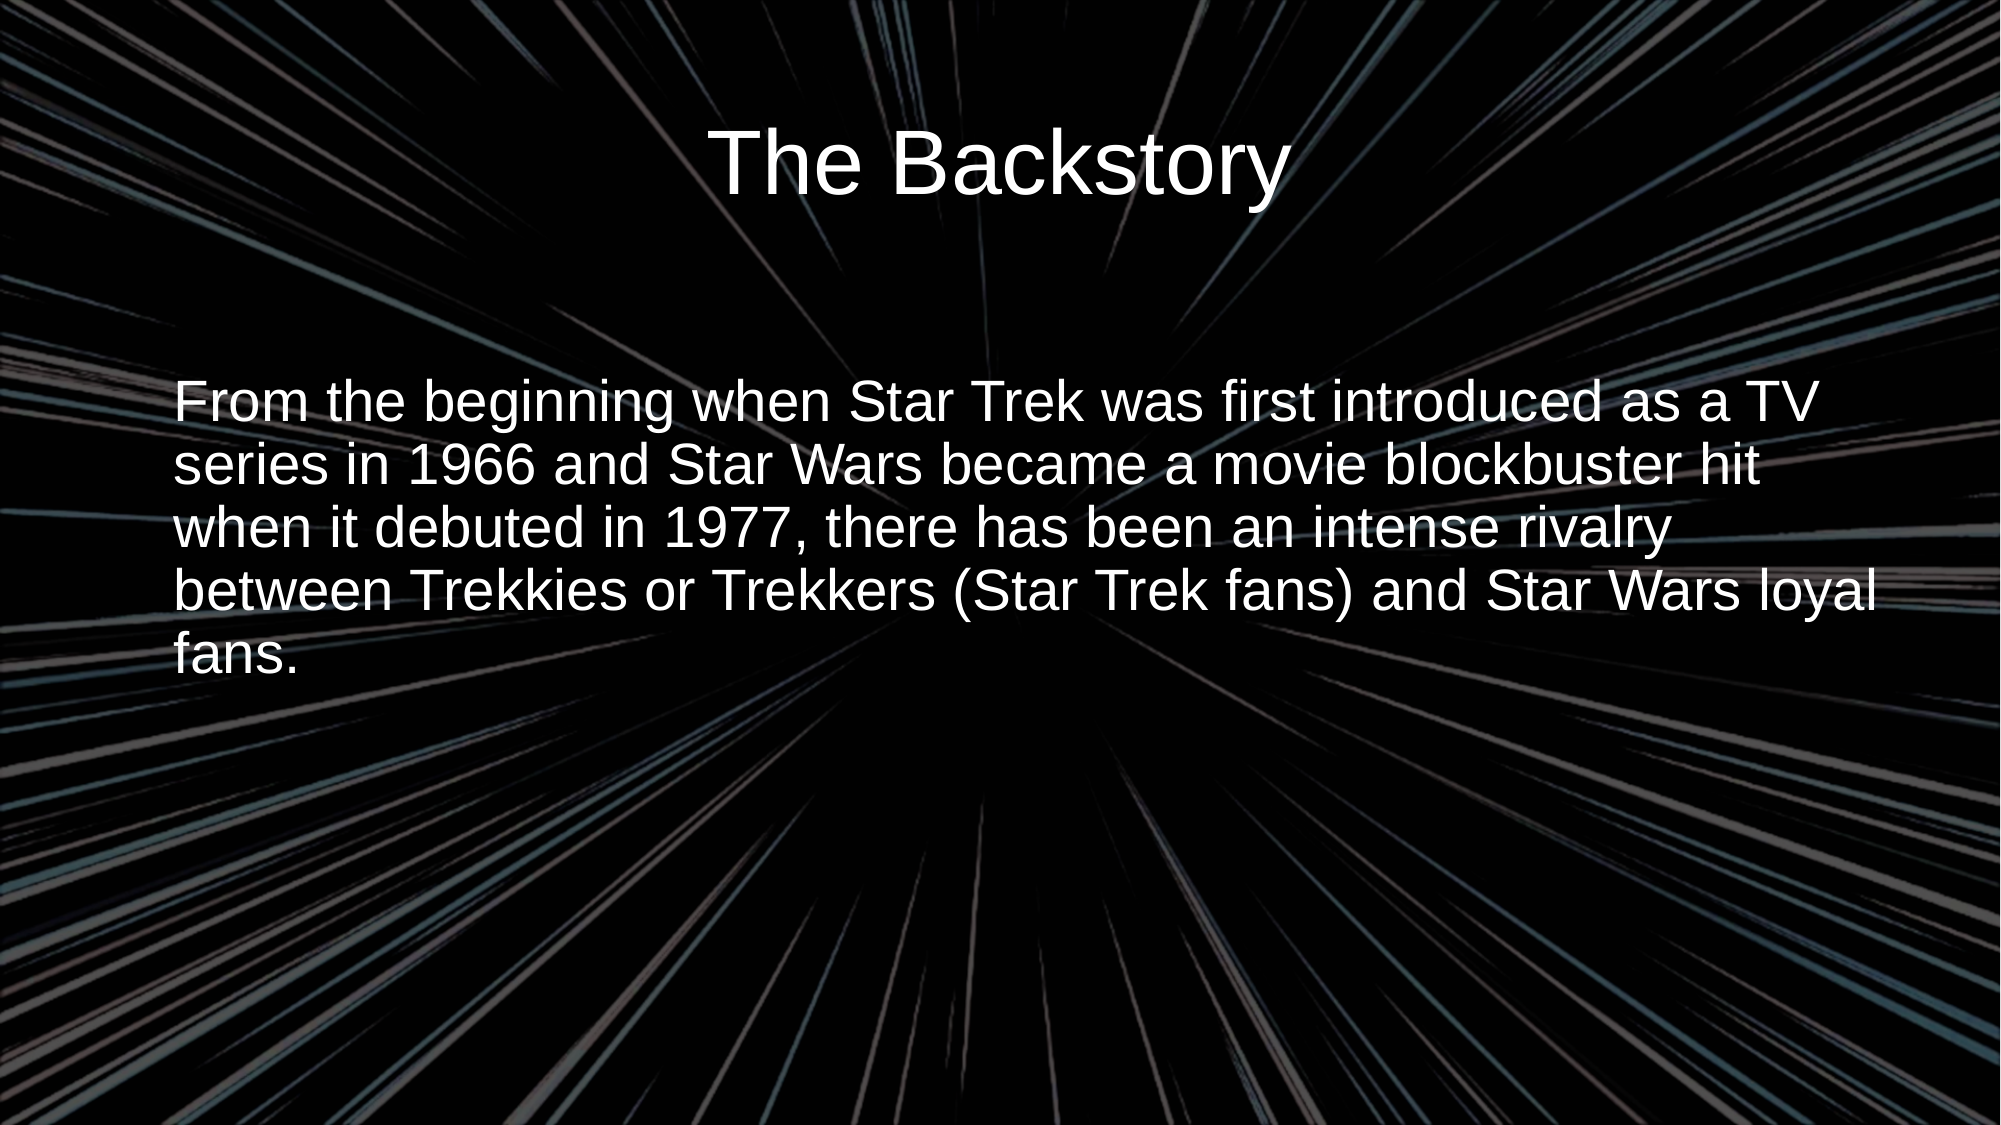

# The Backstory

From the beginning when Star Trek was first introduced as a TV series in 1966 and Star Wars became a movie blockbuster hit when it debuted in 1977, there has been an intense rivalry between Trekkies or Trekkers (Star Trek fans) and Star Wars loyal fans.